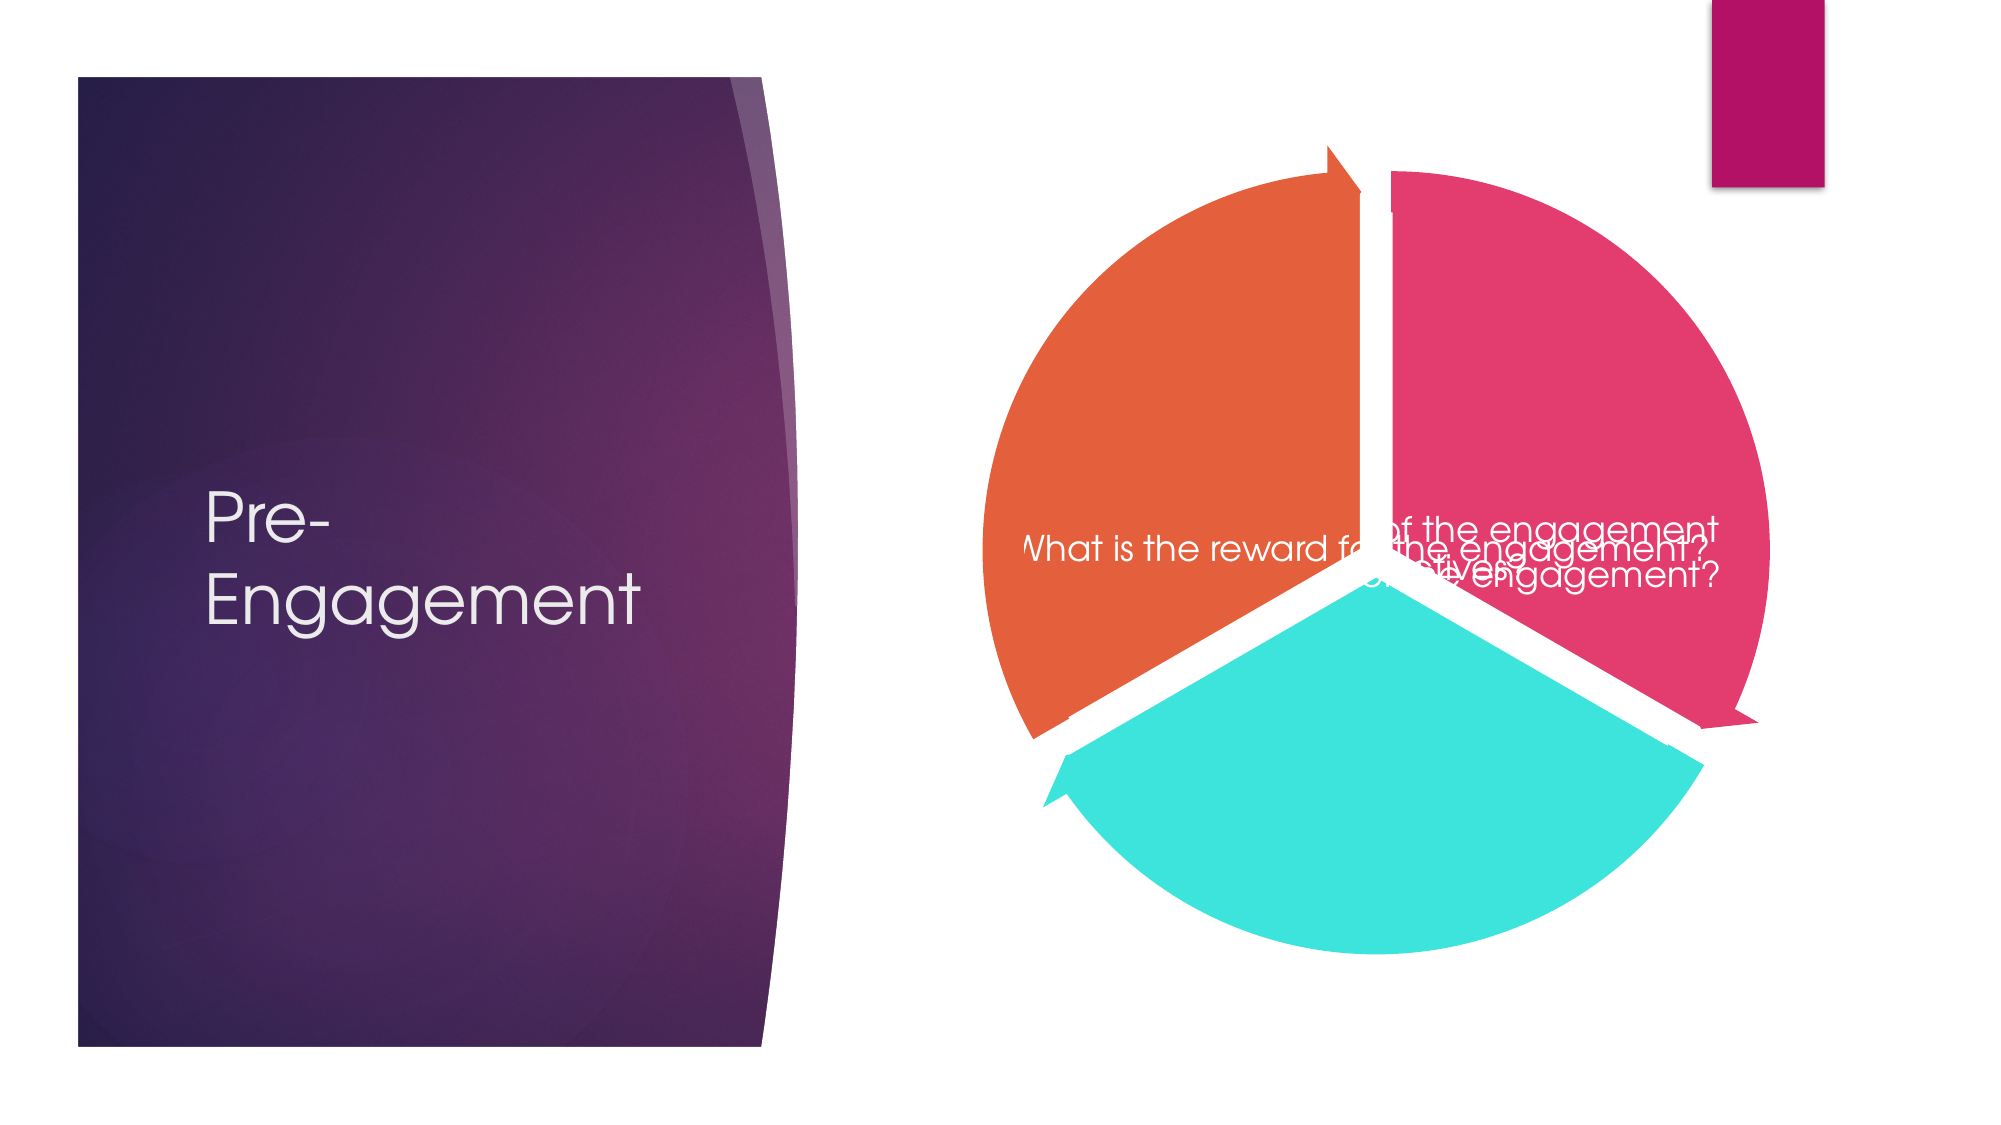

What is the scope of the engagement and objectives?
What are the rules for the engagement?
What is the reward for the engagement?
# Pre-Engagement